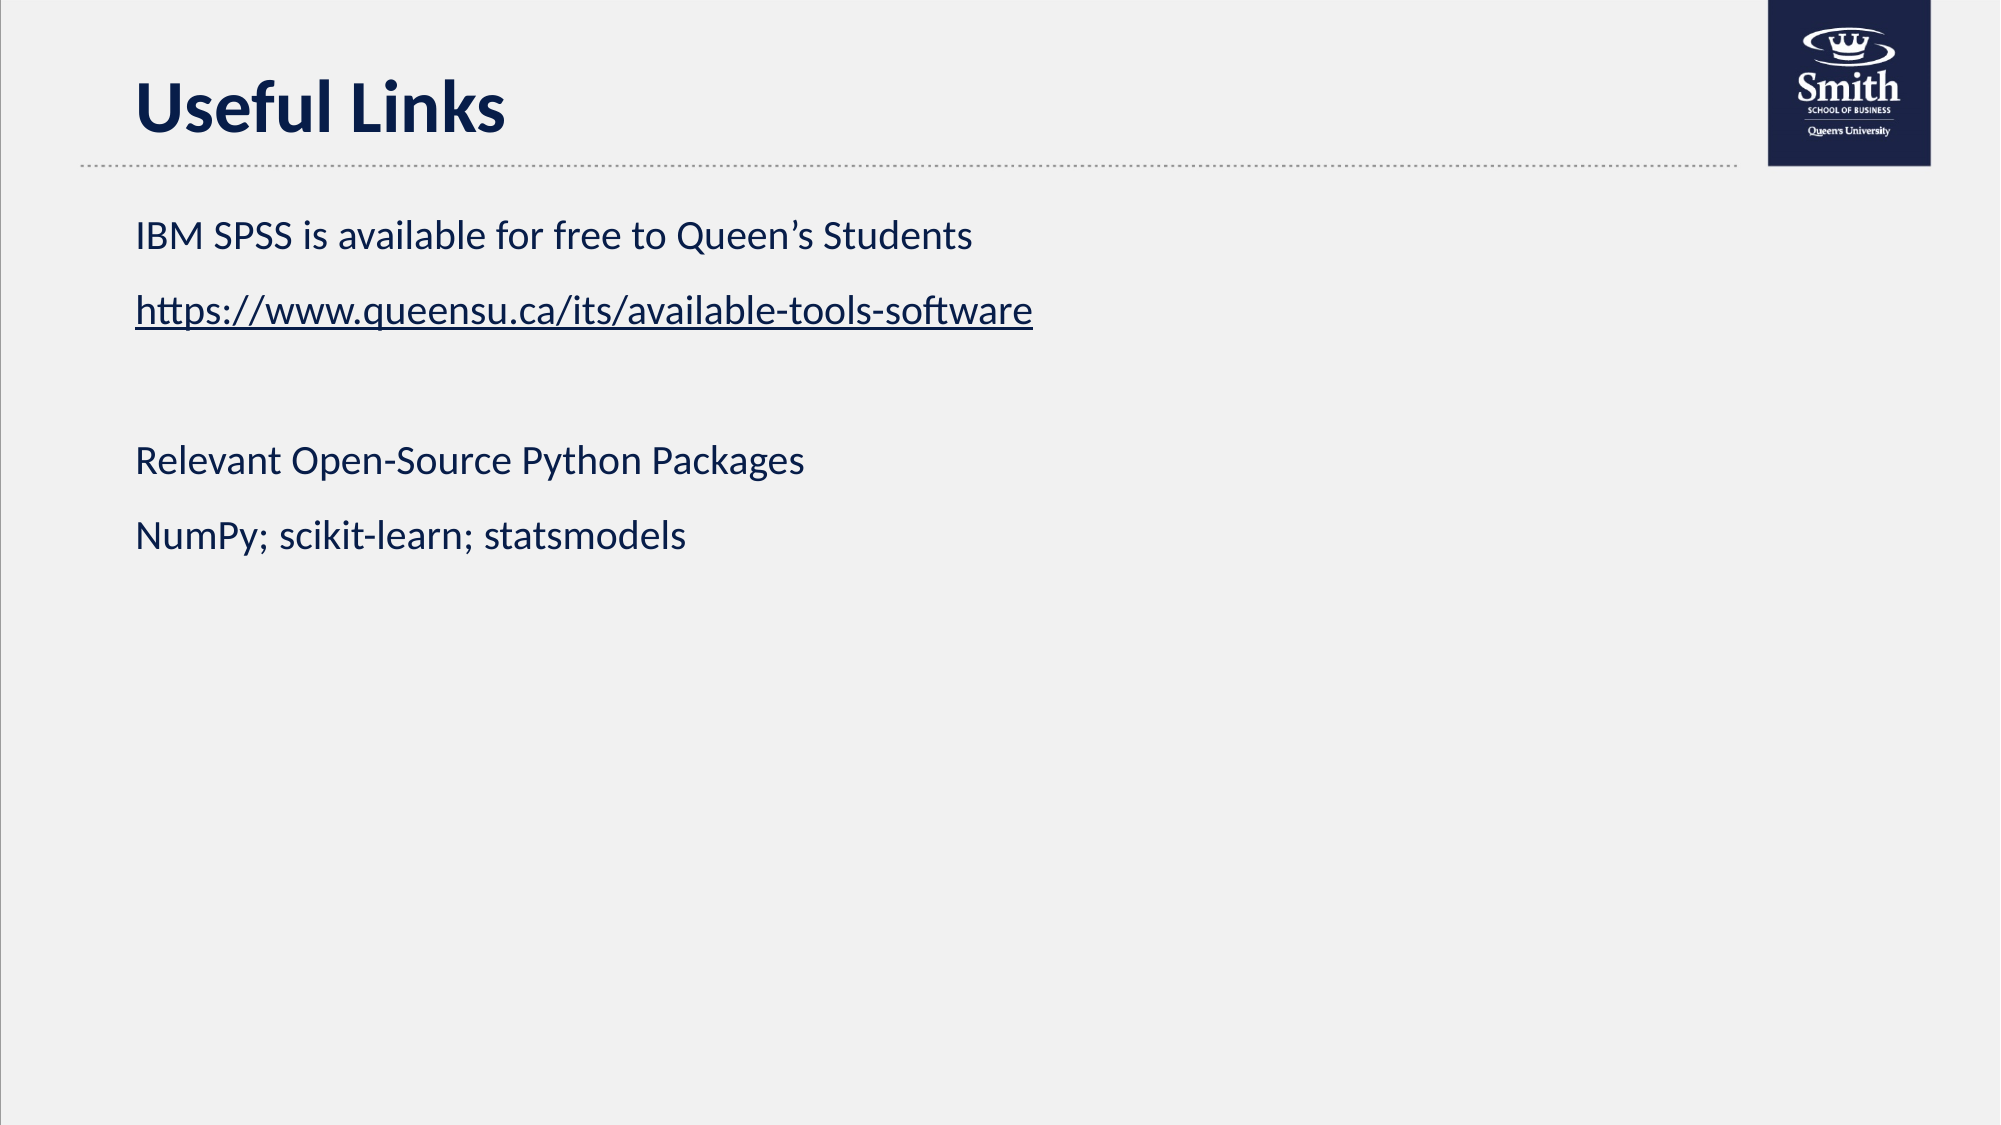

Useful Links
IBM SPSS is available for free to Queen’s Students
https://www.queensu.ca/its/available-tools-software

Relevant Open-Source Python Packages
NumPy; scikit-learn; statsmodels